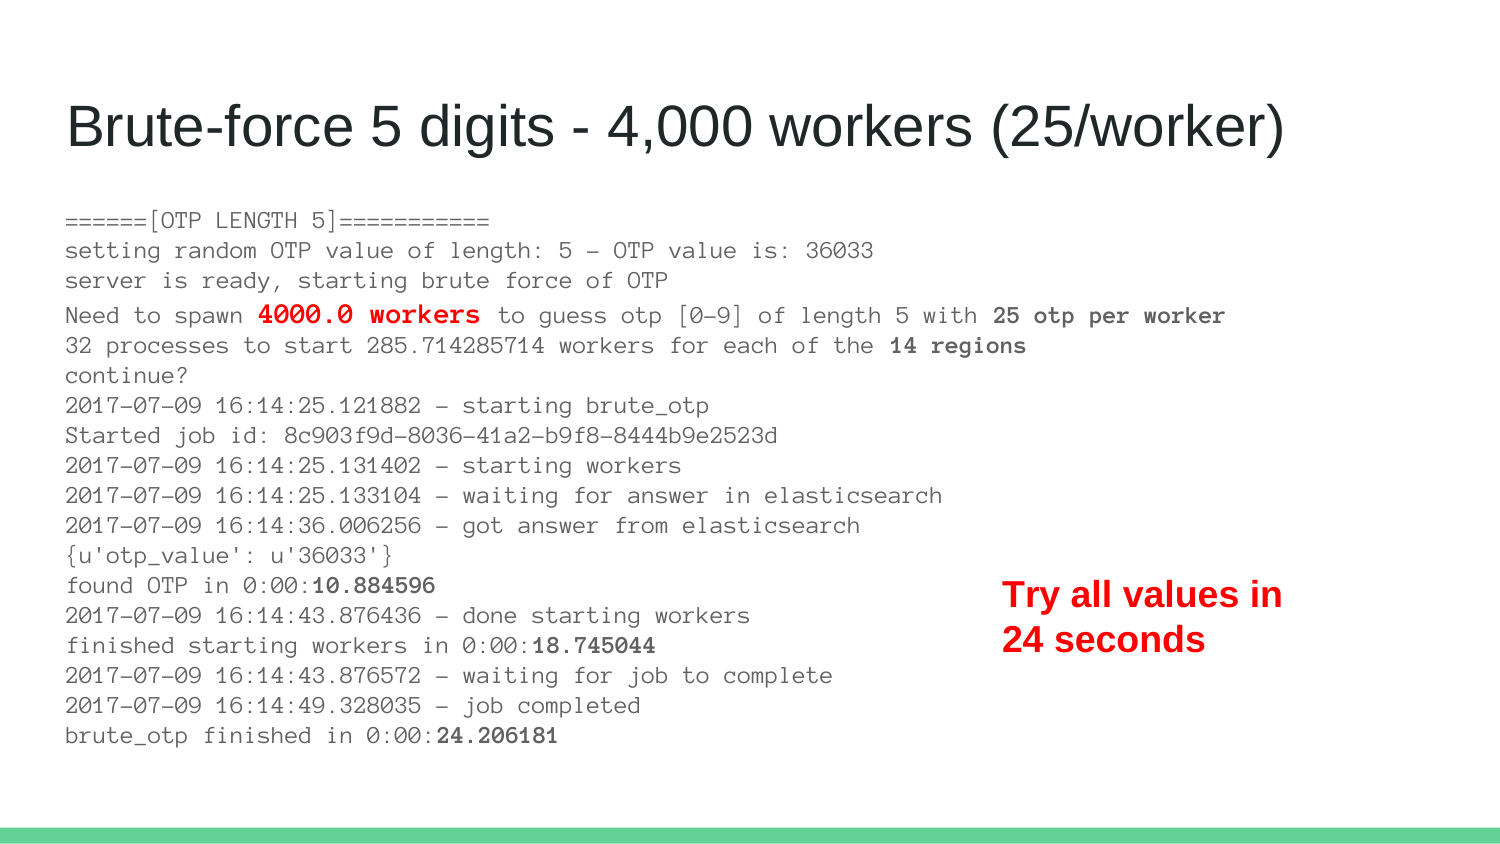

# Brute-force 5 digits - 4,000 workers (25/worker)
======[OTP LENGTH 5]===========
setting random OTP value of length: 5 - OTP value is: 36033
server is ready, starting brute force of OTP
Need to spawn 4000.0 workers to guess otp [0-9] of length 5 with 25 otp per worker
32 processes to start 285.714285714 workers for each of the 14 regions
continue?
2017-07-09 16:14:25.121882 - starting brute_otp
Started job id: 8c903f9d-8036-41a2-b9f8-8444b9e2523d
2017-07-09 16:14:25.131402 - starting workers
2017-07-09 16:14:25.133104 - waiting for answer in elasticsearch
2017-07-09 16:14:36.006256 - got answer from elasticsearch
{u'otp_value': u'36033'}
found OTP in 0:00:10.884596
2017-07-09 16:14:43.876436 - done starting workers
finished starting workers in 0:00:18.745044
2017-07-09 16:14:43.876572 - waiting for job to complete
2017-07-09 16:14:49.328035 - job completed
brute_otp finished in 0:00:24.206181

Try all values in
24 seconds